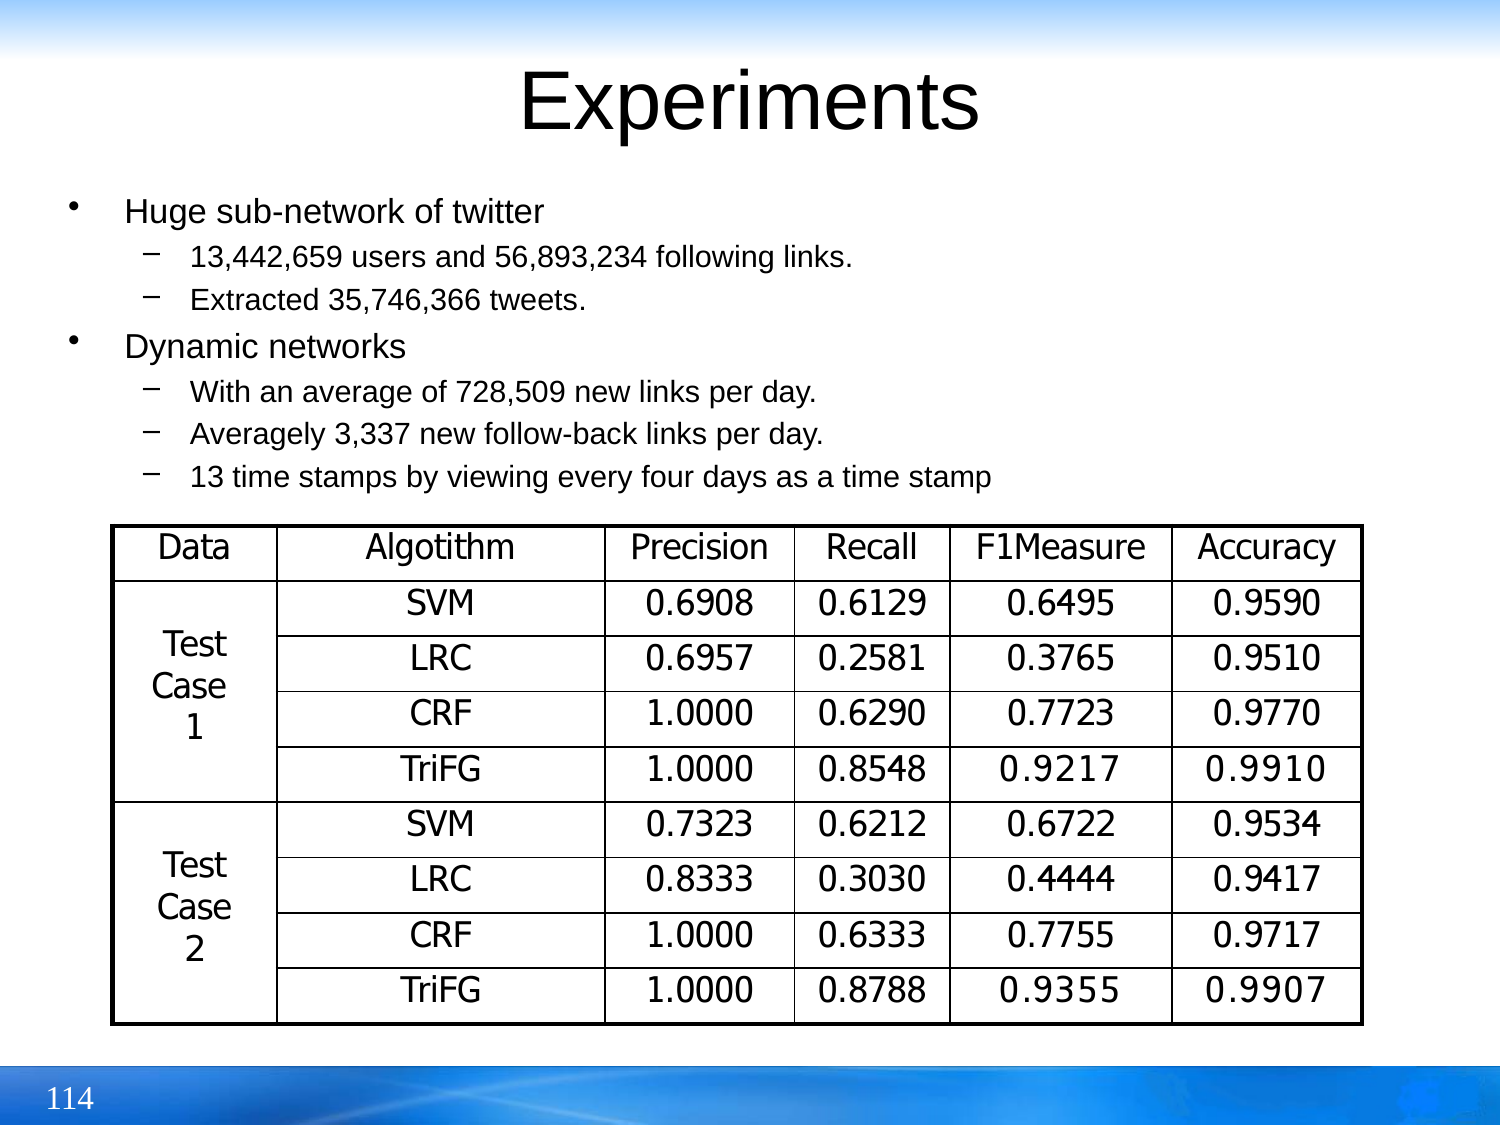

# Experiments
Huge sub-network of twitter
13,442,659 users and 56,893,234 following links.
Extracted 35,746,366 tweets.
Dynamic networks
With an average of 728,509 new links per day.
Averagely 3,337 new follow-back links per day.
13 time stamps by viewing every four days as a time stamp

| Data | Algotithm | Precision | Recall | F1Measure | Accuracy |
| --- | --- | --- | --- | --- | --- |
| Test Case 1 | SVM | 0.6908 | 0.6129 | 0.6495 | 0.9590 |
|  | LRC | 0.6957 | 0.2581 | 0.3765 | 0.9510 |
|  | CRF | 1.0000 | 0.6290 | 0.7723 | 0.9770 |
|  | TriFG | 1.0000 | 0.8548 | 0.9217 | 0.9910 |
| Test Case 2 | SVM | 0.7323 | 0.6212 | 0.6722 | 0.9534 |
|  | LRC | 0.8333 | 0.3030 | 0.4444 | 0.9417 |
|  | CRF | 1.0000 | 0.6333 | 0.7755 | 0.9717 |
|  | TriFG | 1.0000 | 0.8788 | 0.9355 | 0.9907 |